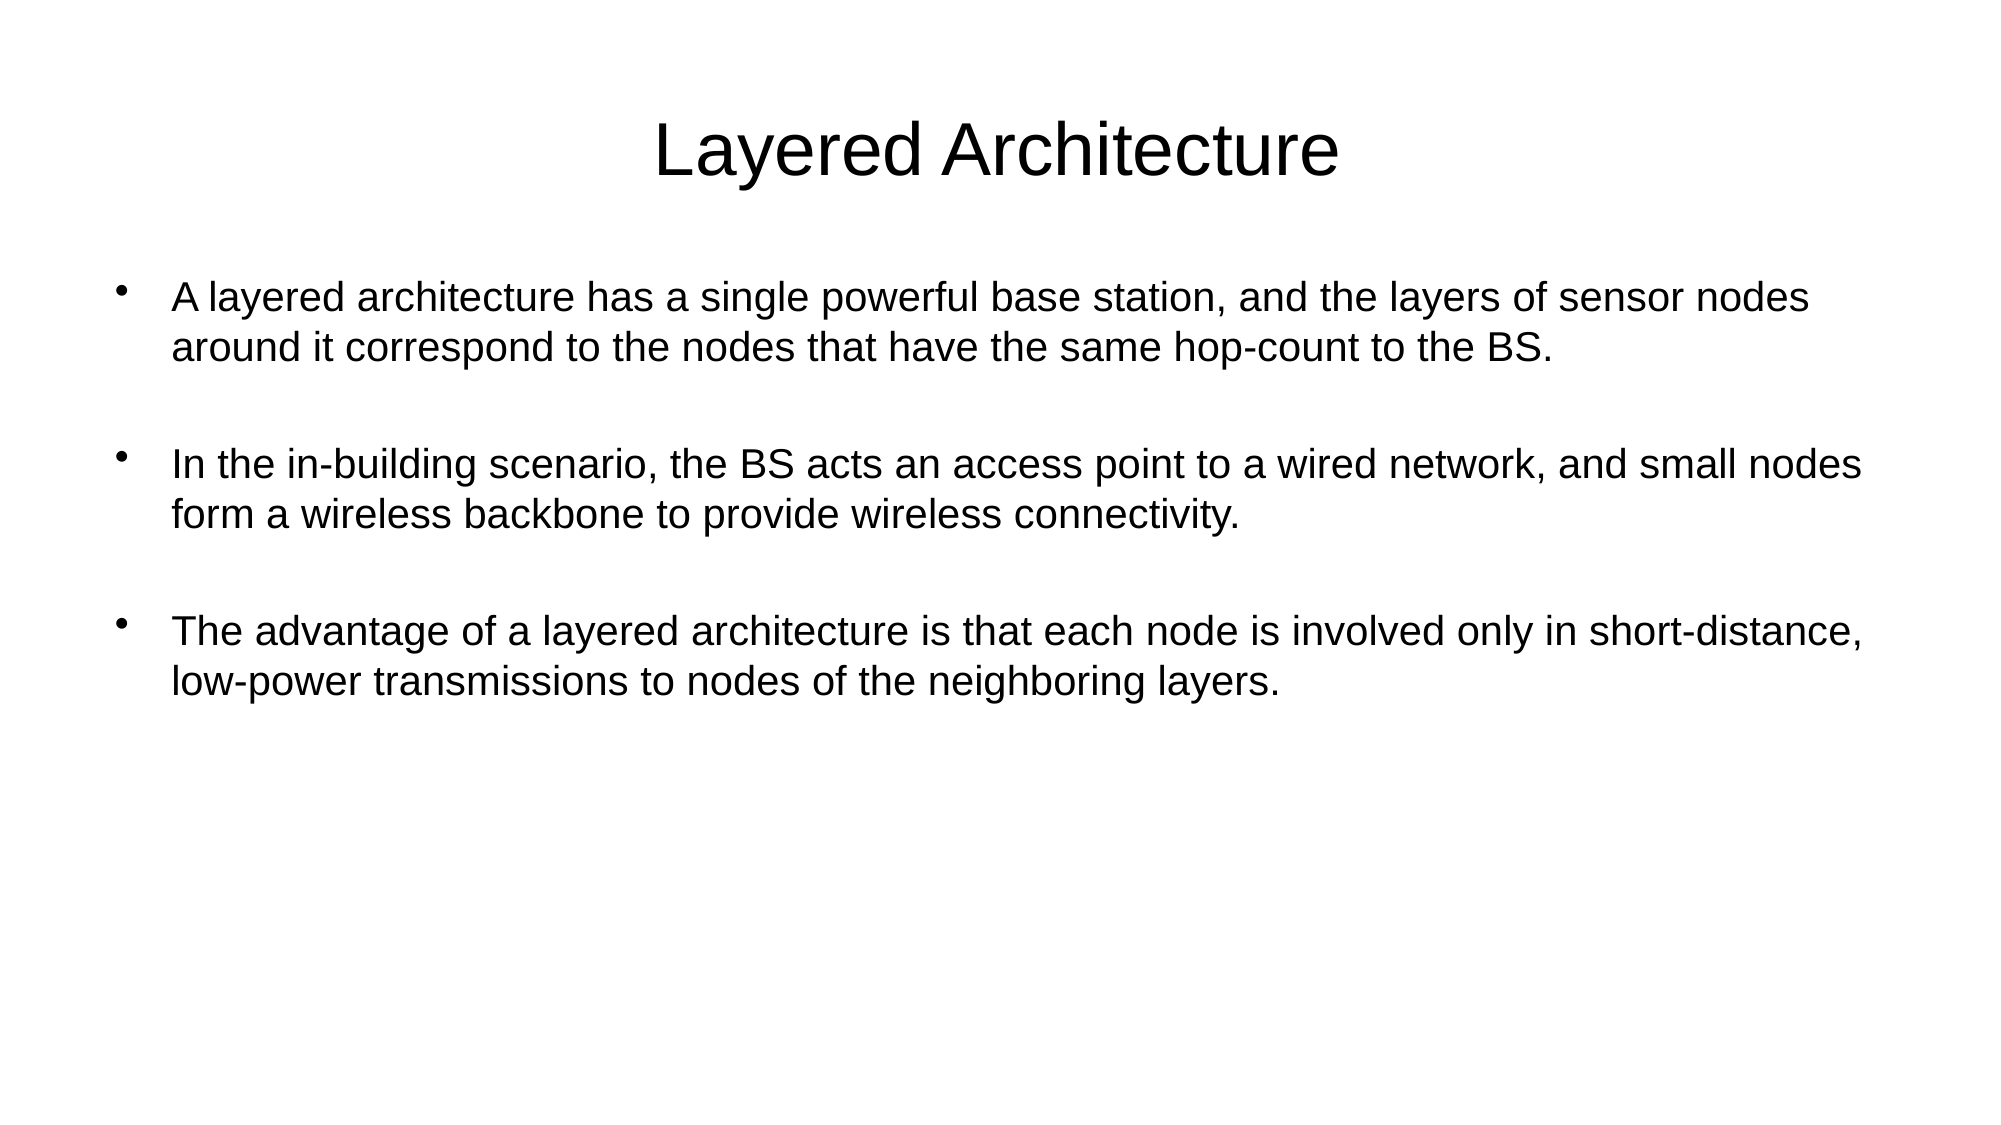

# Layered Architecture
A layered architecture has a single powerful base station, and the layers of sensor nodes around it correspond to the nodes that have the same hop-count to the BS.

In the in-building scenario, the BS acts an access point to a wired network, and small nodes form a wireless backbone to provide wireless connectivity.

The advantage of a layered architecture is that each node is involved only in short-distance, low-power transmissions to nodes of the neighboring layers.